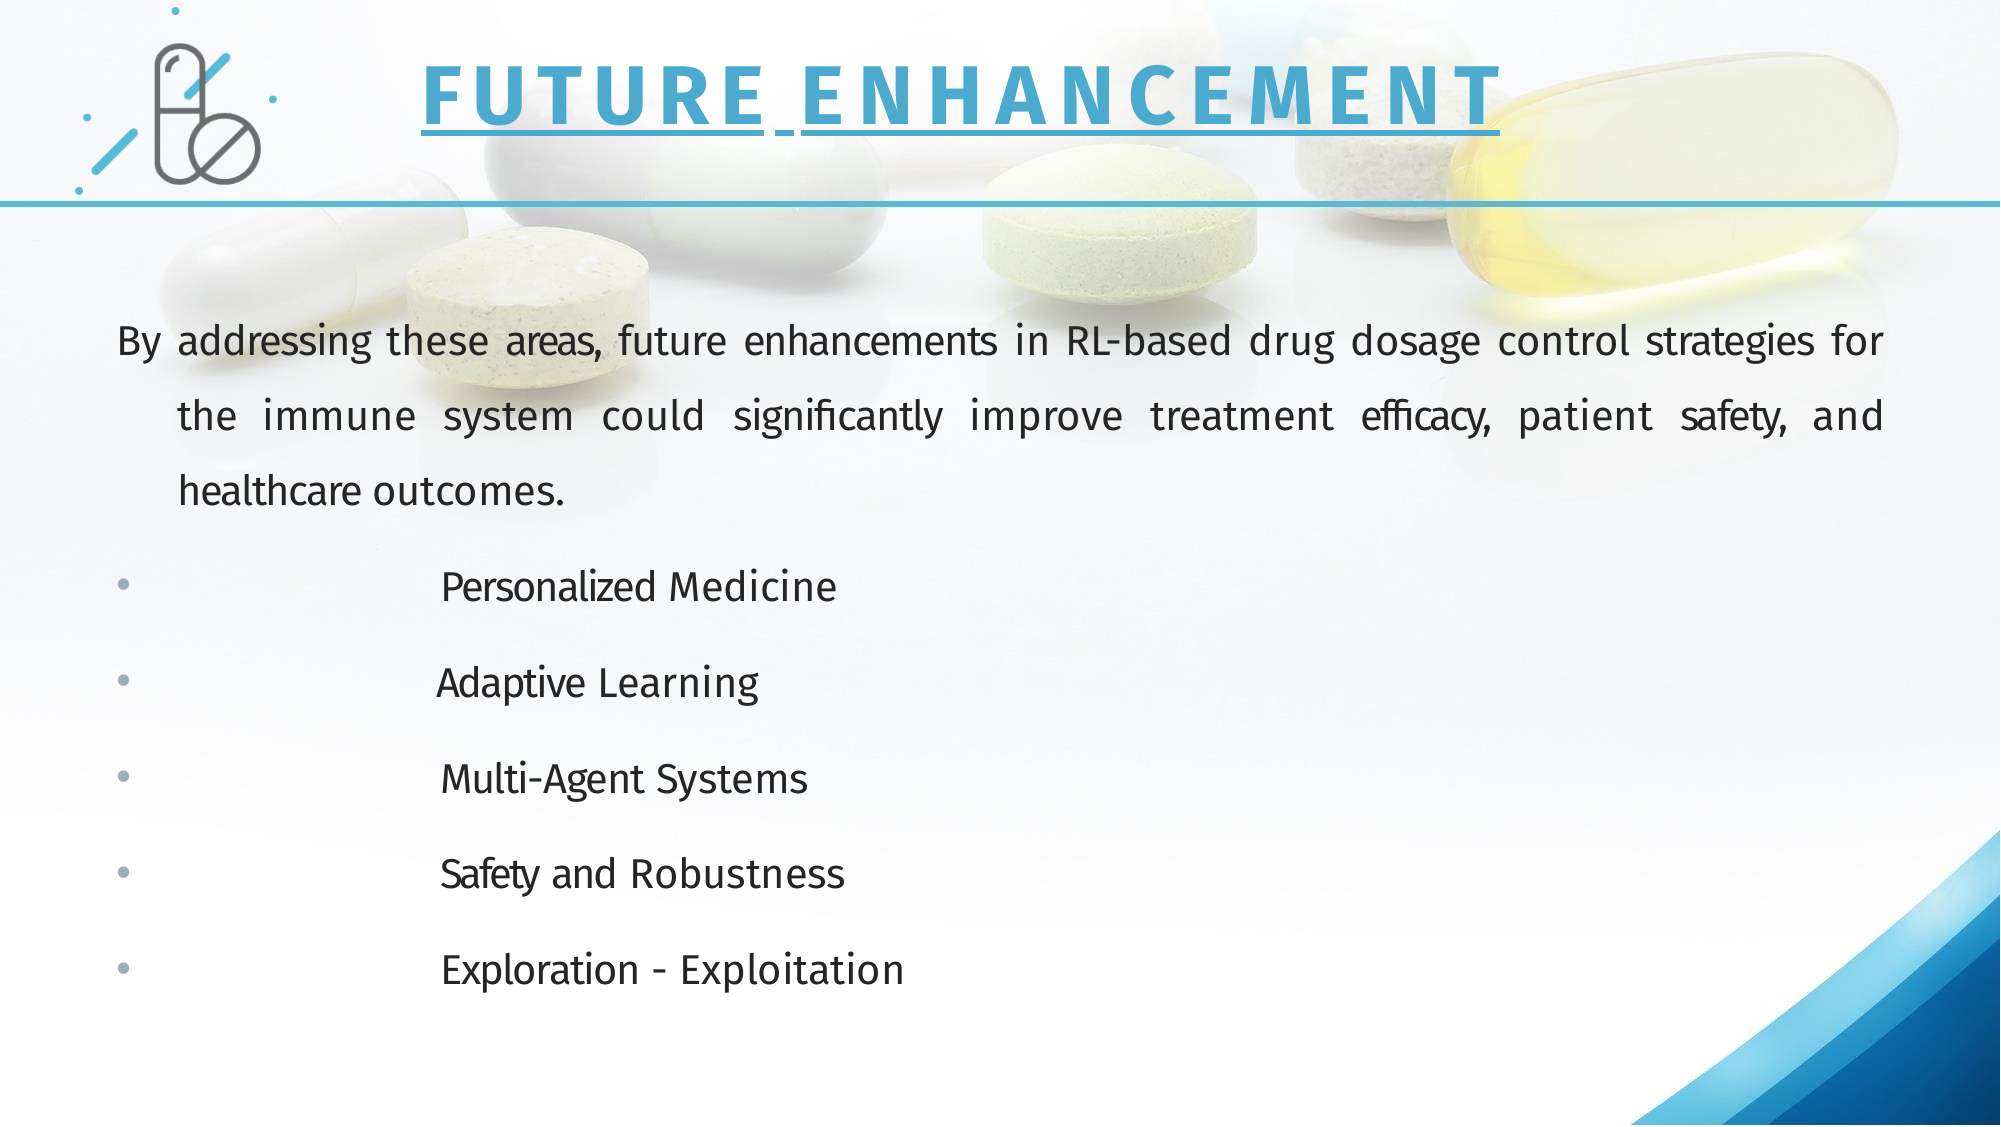

# FUTURE ENHANCEMENT
By addressing these areas, future enhancements in RL-based drug dosage control strategies for the immune system could significantly improve treatment efficacy, patient safety, and healthcare outcomes.
Personalized Medicine
Adaptive Learning
Multi-Agent Systems
Safety and Robustness
Exploration - Exploitation